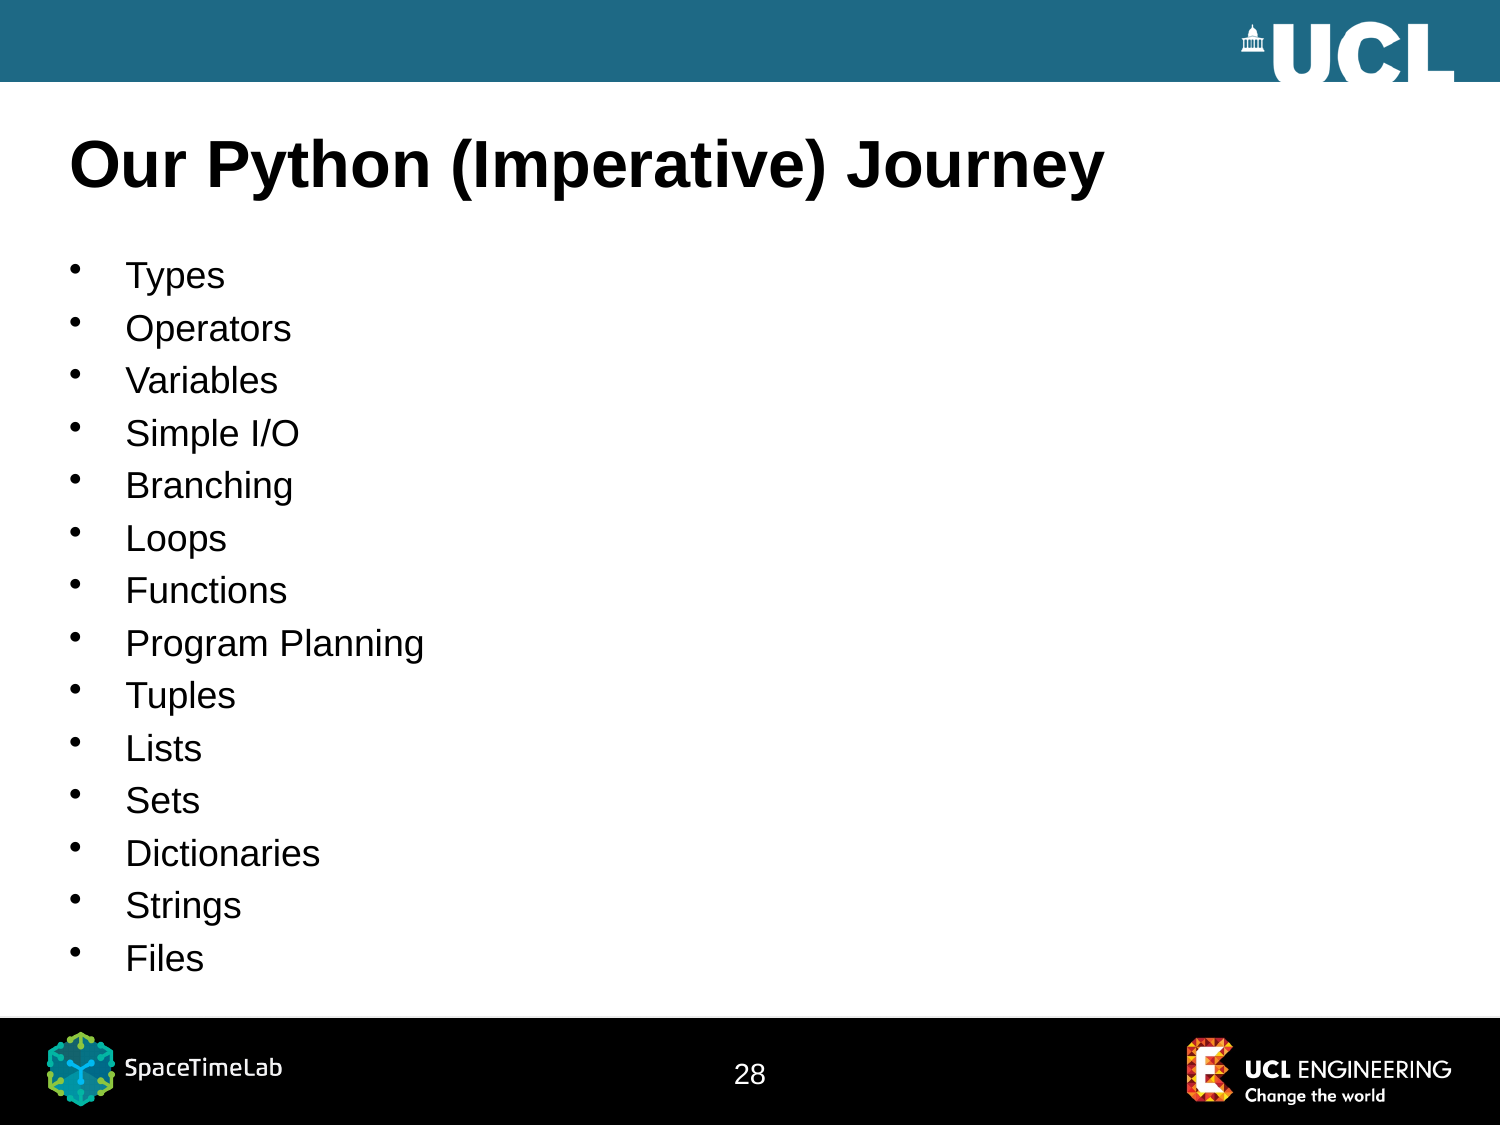

# Our Python (Imperative) Journey
Types
Operators
Variables
Simple I/O
Branching
Loops
Functions
Program Planning
Tuples
Lists
Sets
Dictionaries
Strings
Files
29